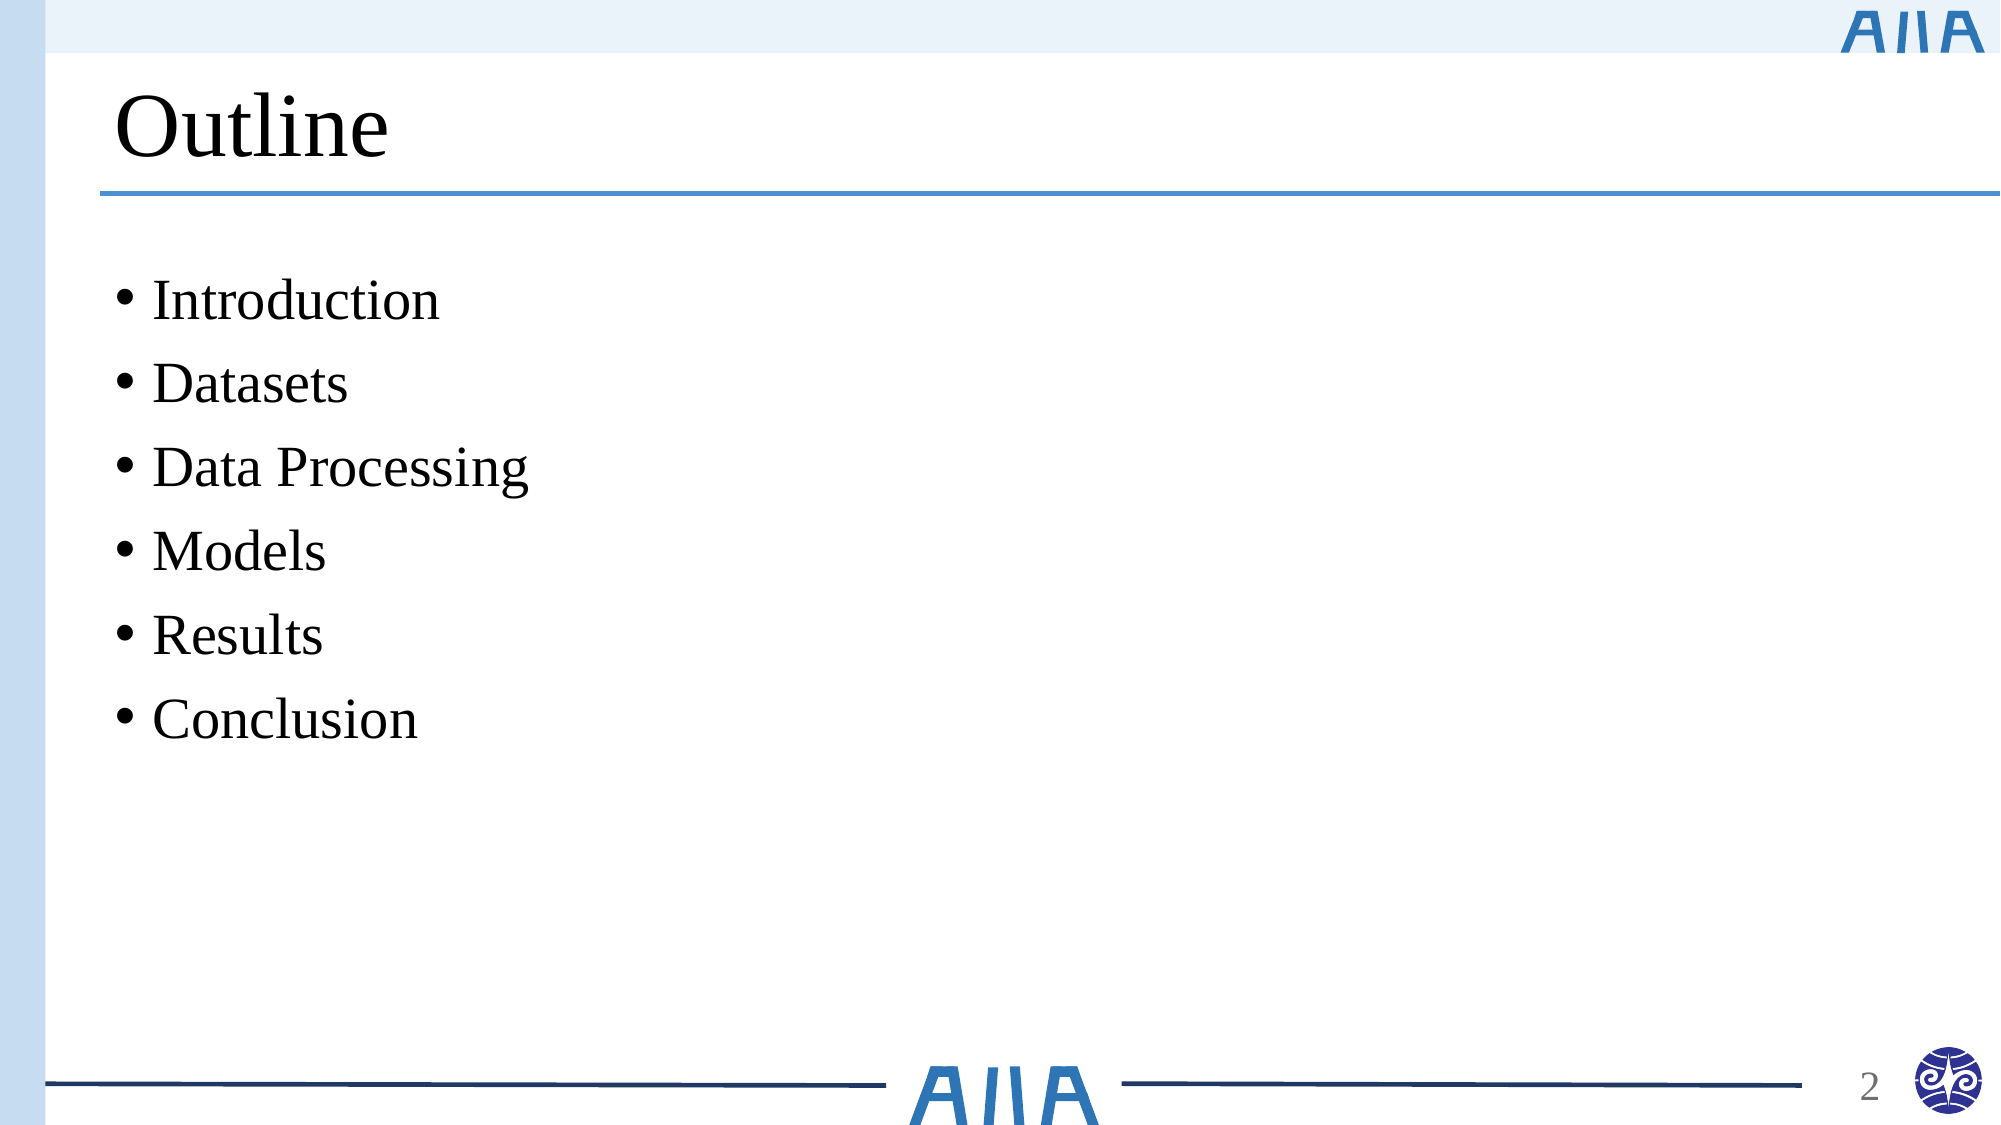

Introduction
Datasets
Data Processing
Models
Results
Conclusion